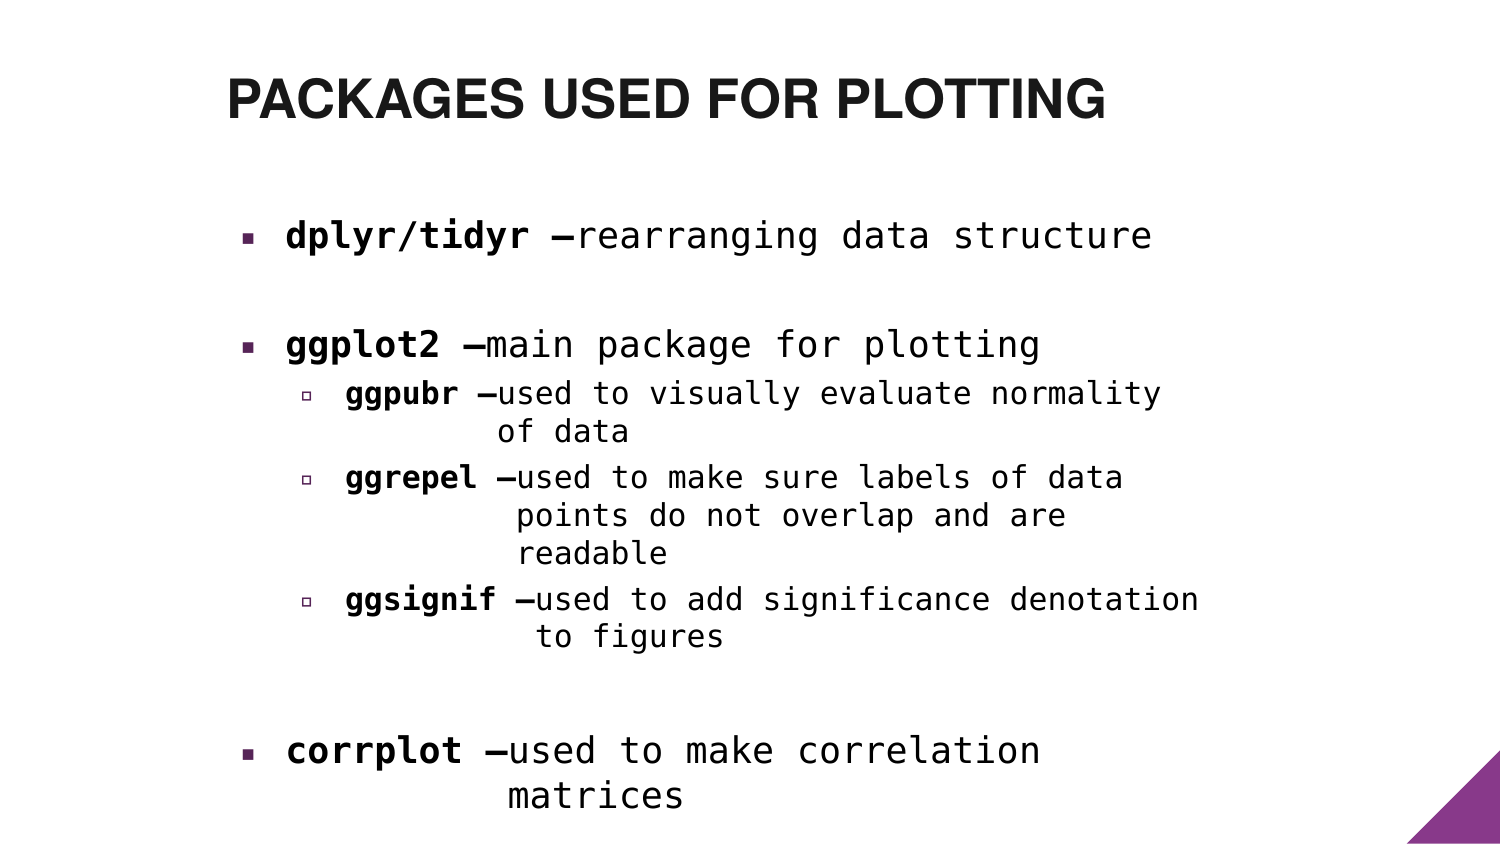

22
# PACKAGES USED FOR PLOTTING
dplyr/tidyr —rearranging data structure

ggplot2 —main package for plotting
ggpubr —used to visually evaluate normality
        of data
ggrepel —used to make sure labels of data
         points do not overlap and are
         readable
ggsignif —used to add significance denotation
          to figures

corrplot —used to make correlation
          matrices